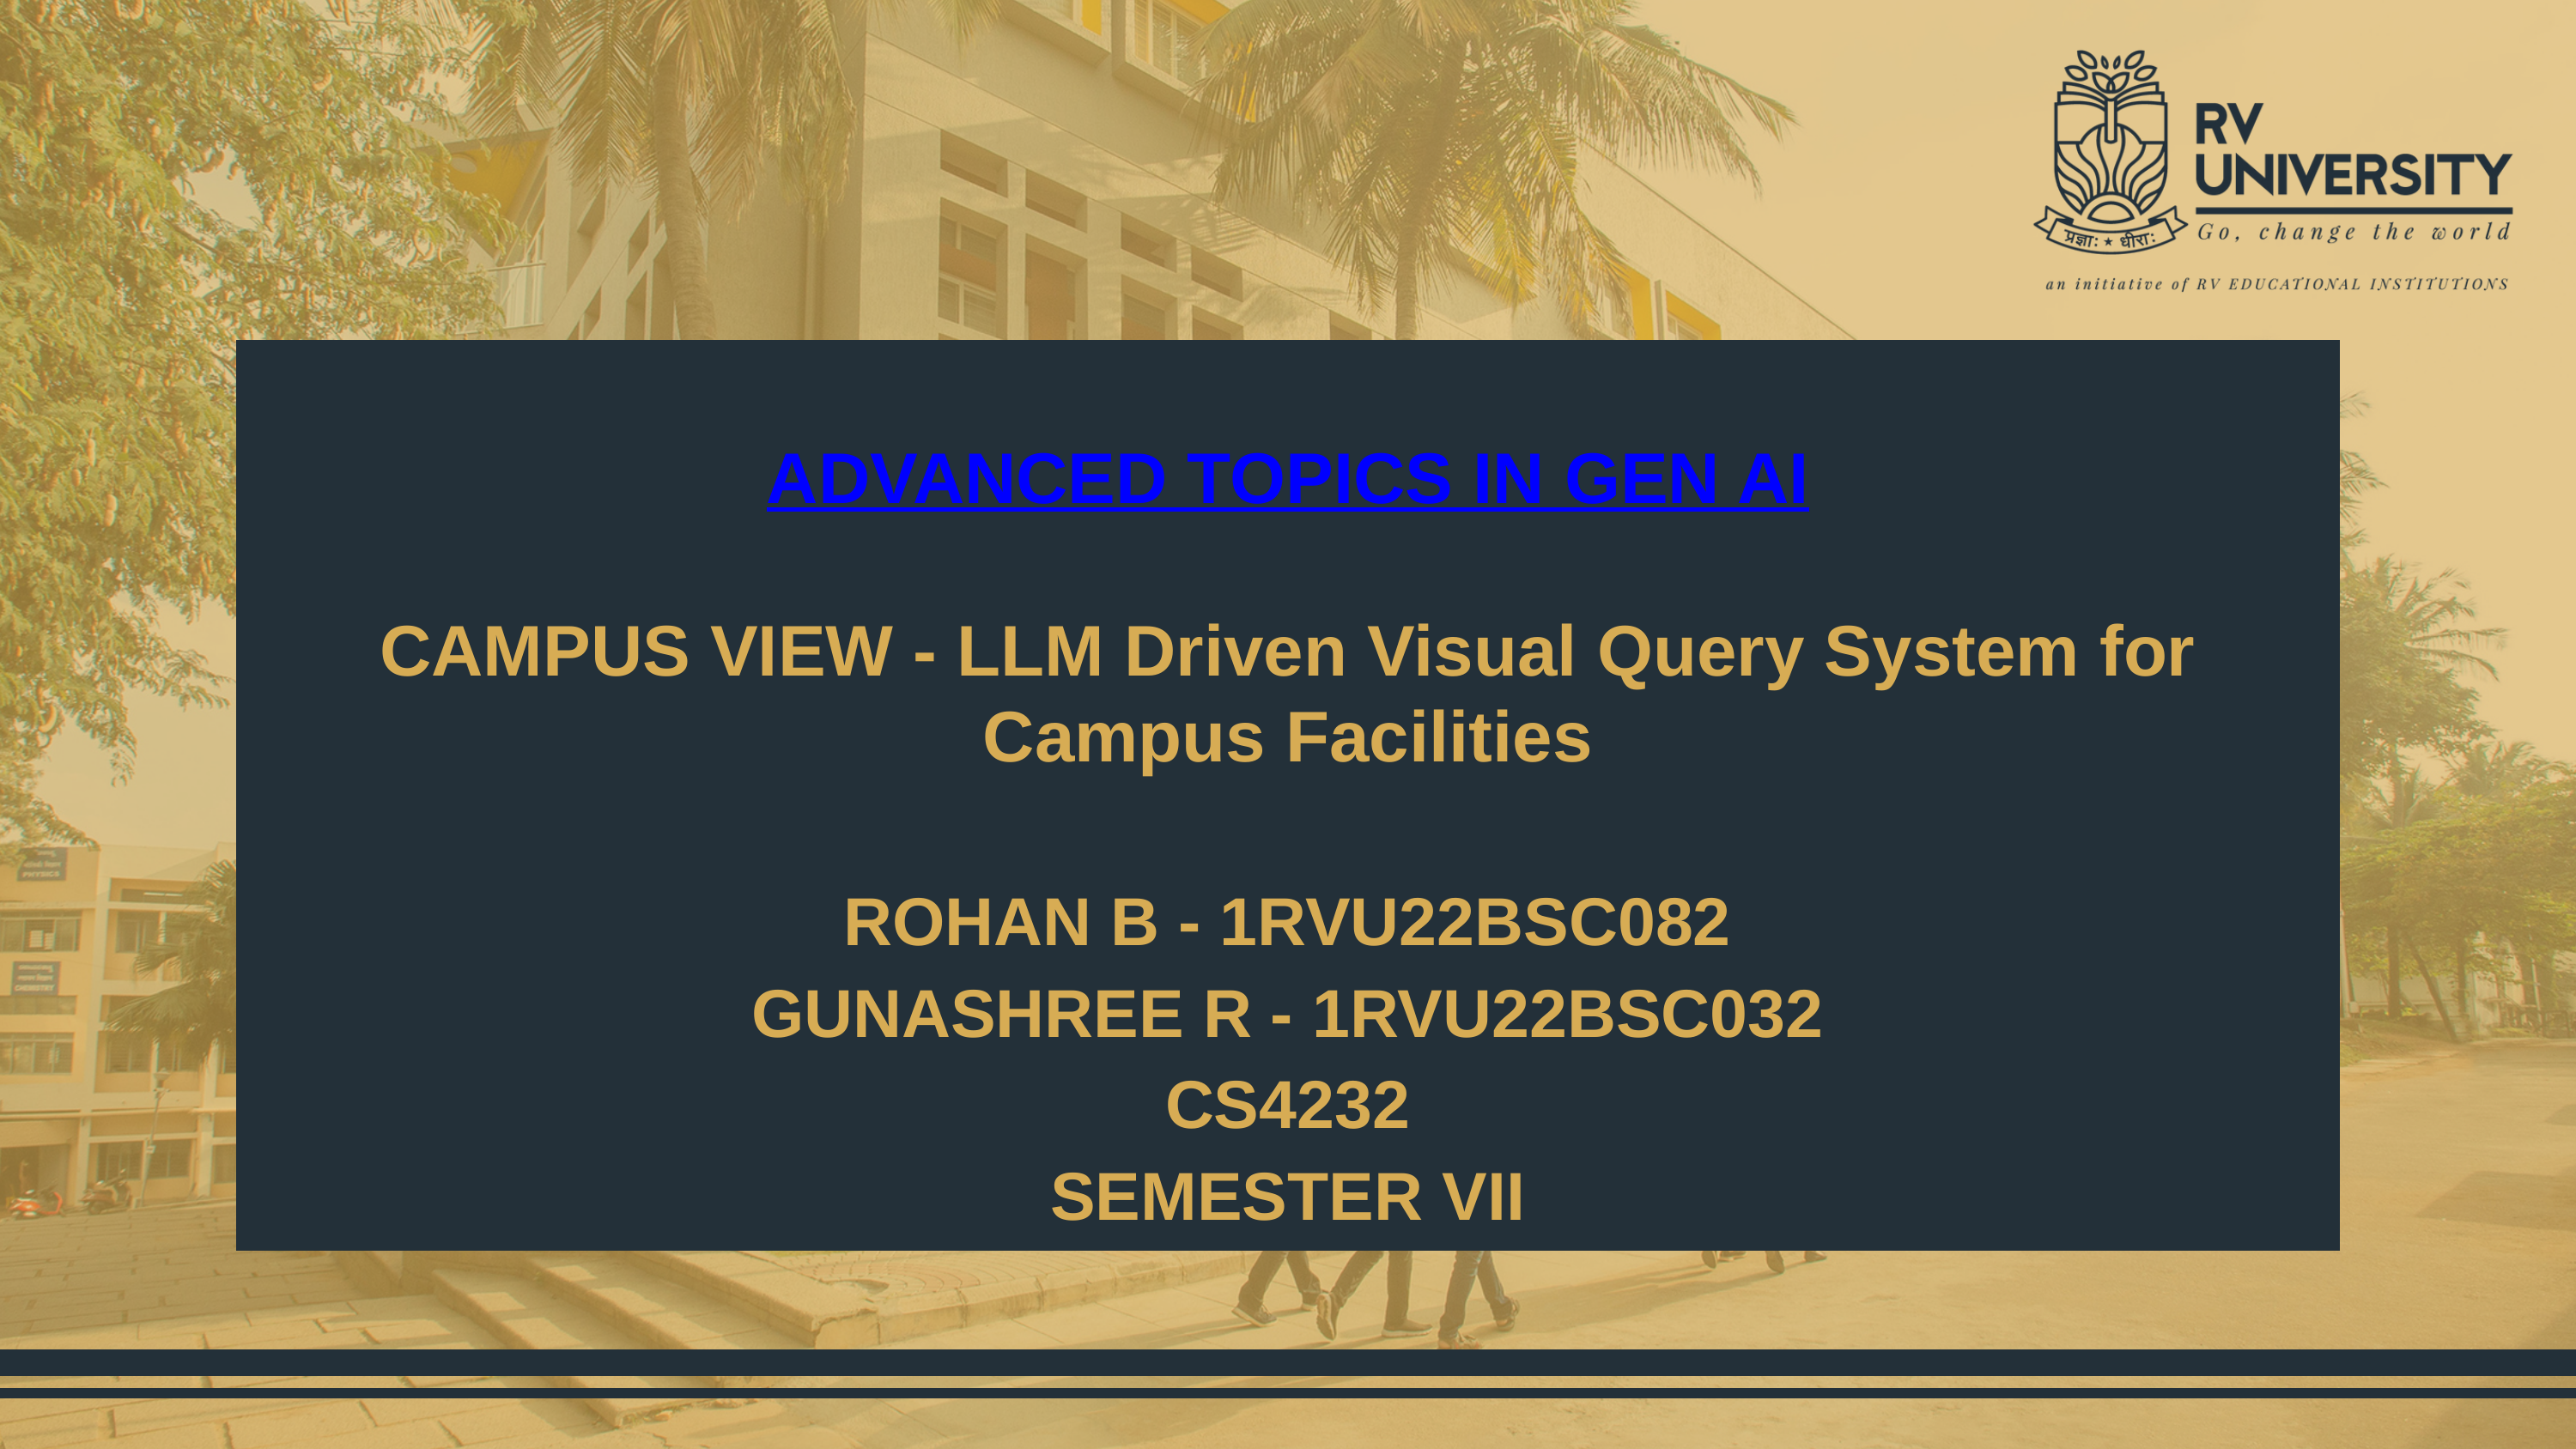

ADVANCED TOPICS IN GEN AI

CAMPUS VIEW - LLM Driven Visual Query System for Campus Facilities

ROHAN B - 1RVU22BSC082
GUNASHREE R - 1RVU22BSC032
CS4232
SEMESTER VII